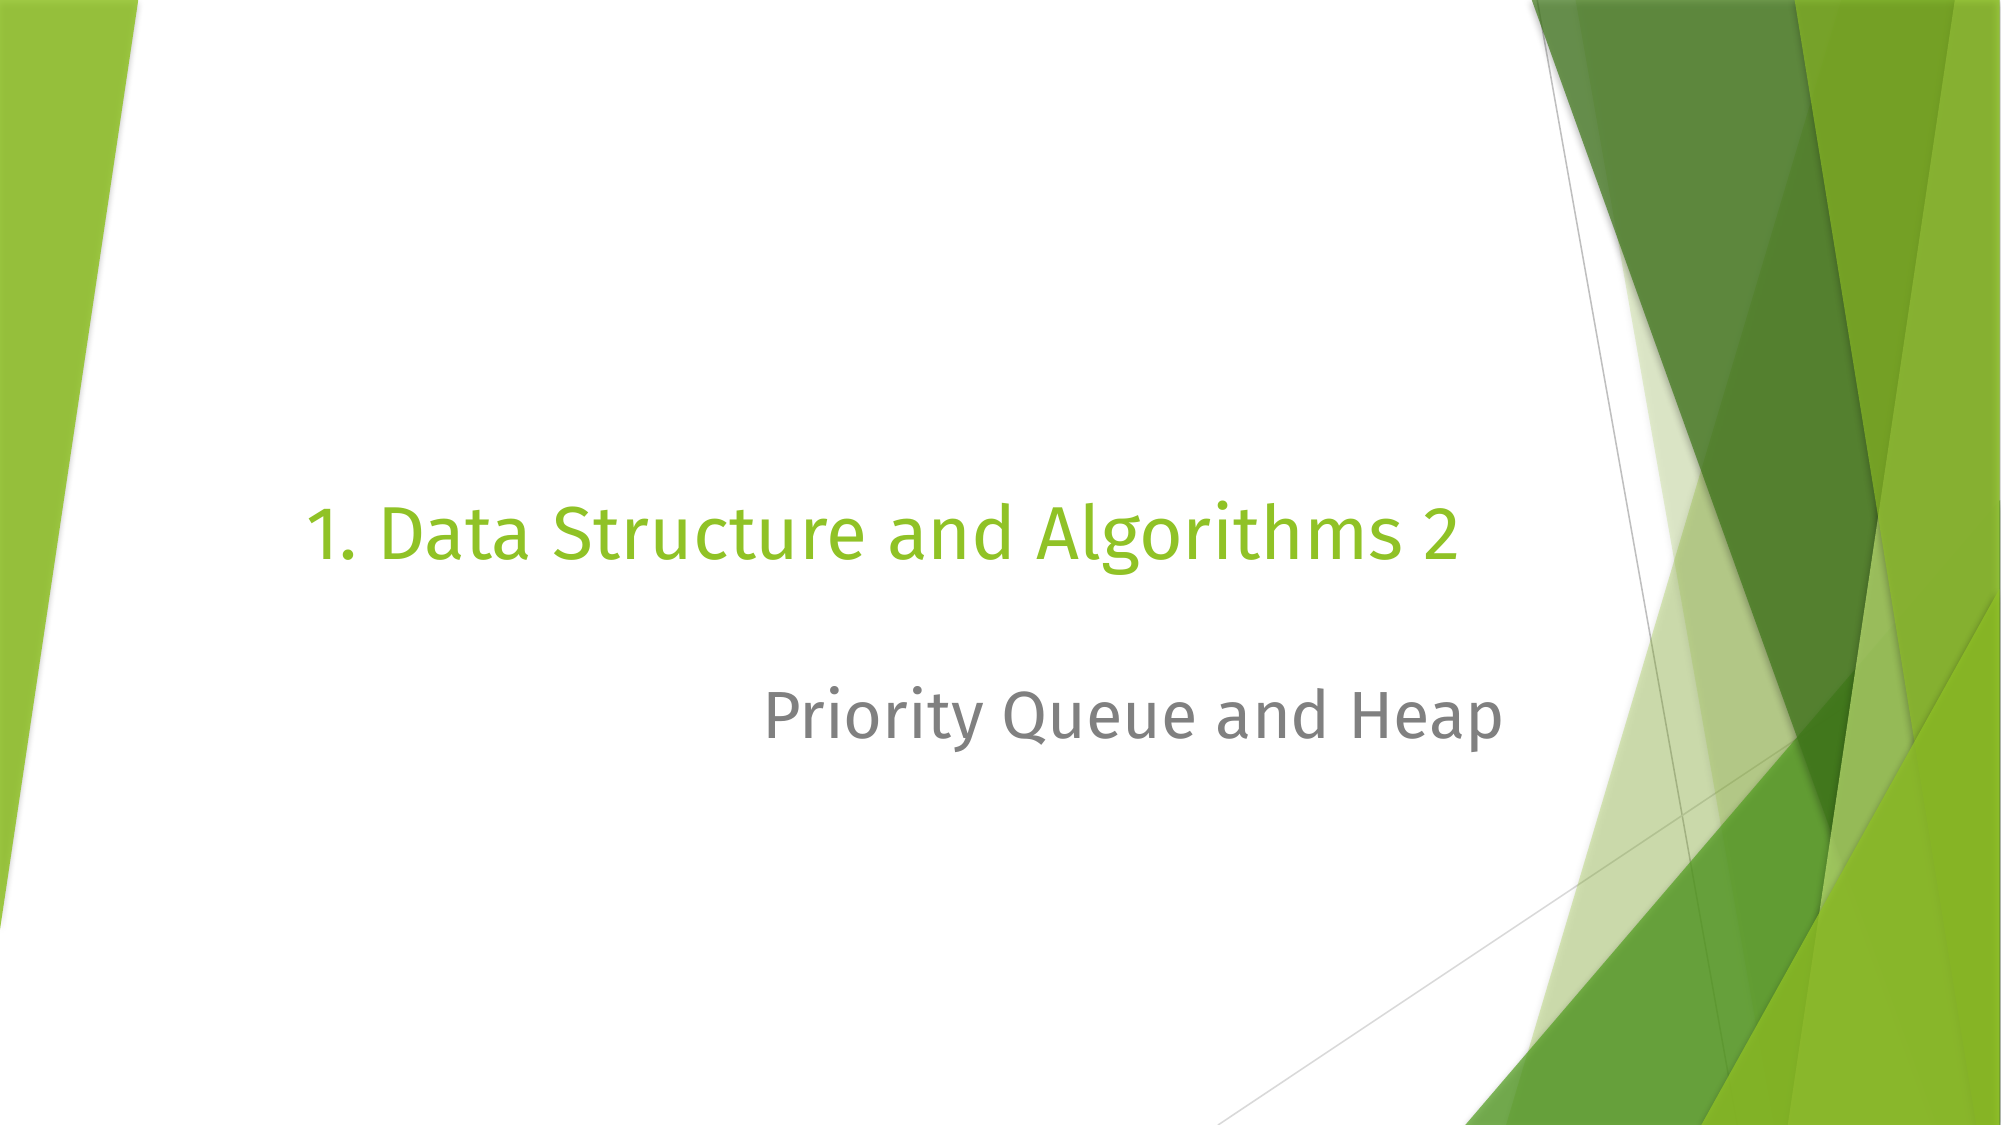

# 1. Data Structure and Algorithms 2
Priority Queue and Heap